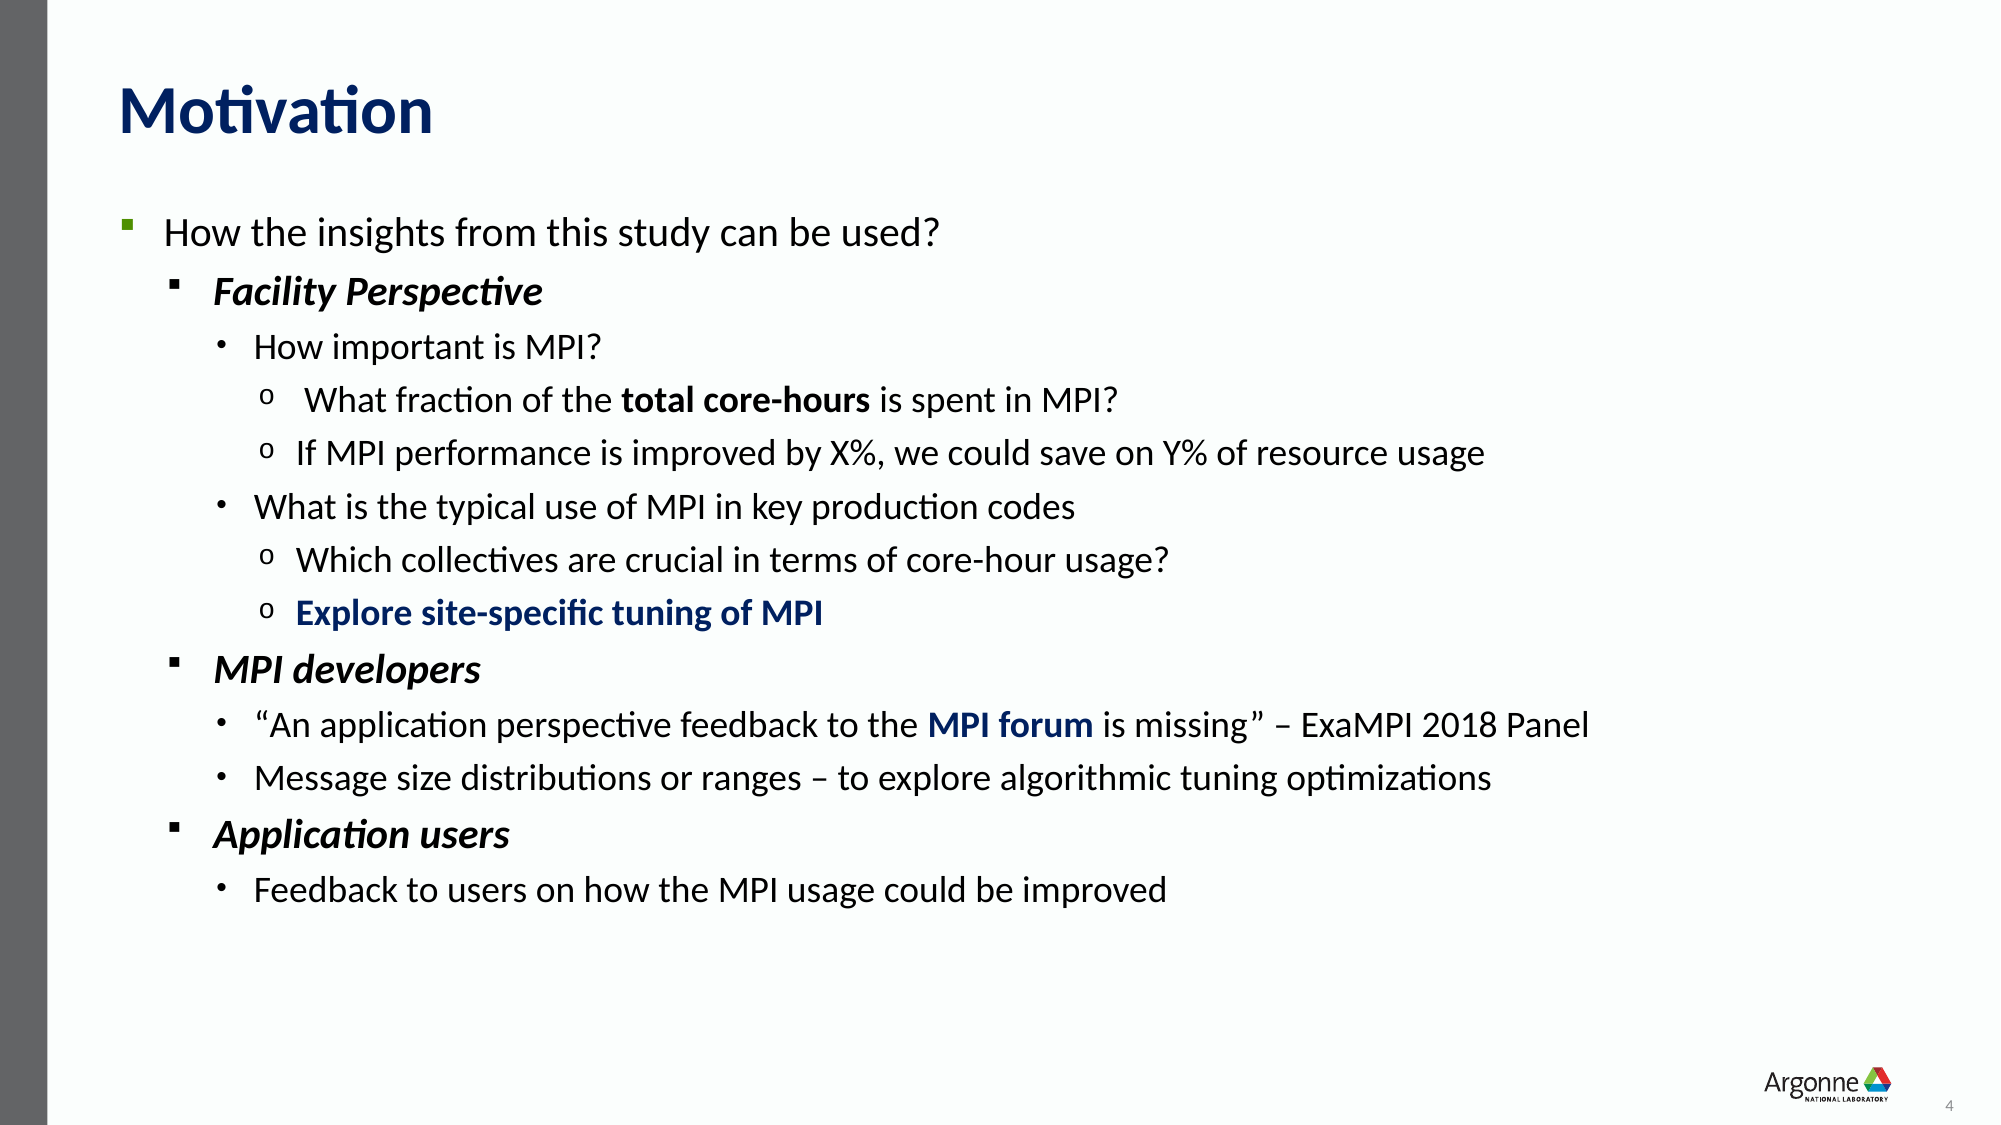

# Motivation
How the insights from this study can be used?
Facility Perspective
How important is MPI?
 What fraction of the total core-hours is spent in MPI?
If MPI performance is improved by X%, we could save on Y% of resource usage
What is the typical use of MPI in key production codes
Which collectives are crucial in terms of core-hour usage?
Explore site-specific tuning of MPI
MPI developers
“An application perspective feedback to the MPI forum is missing” – ExaMPI 2018 Panel
Message size distributions or ranges – to explore algorithmic tuning optimizations
Application users
Feedback to users on how the MPI usage could be improved